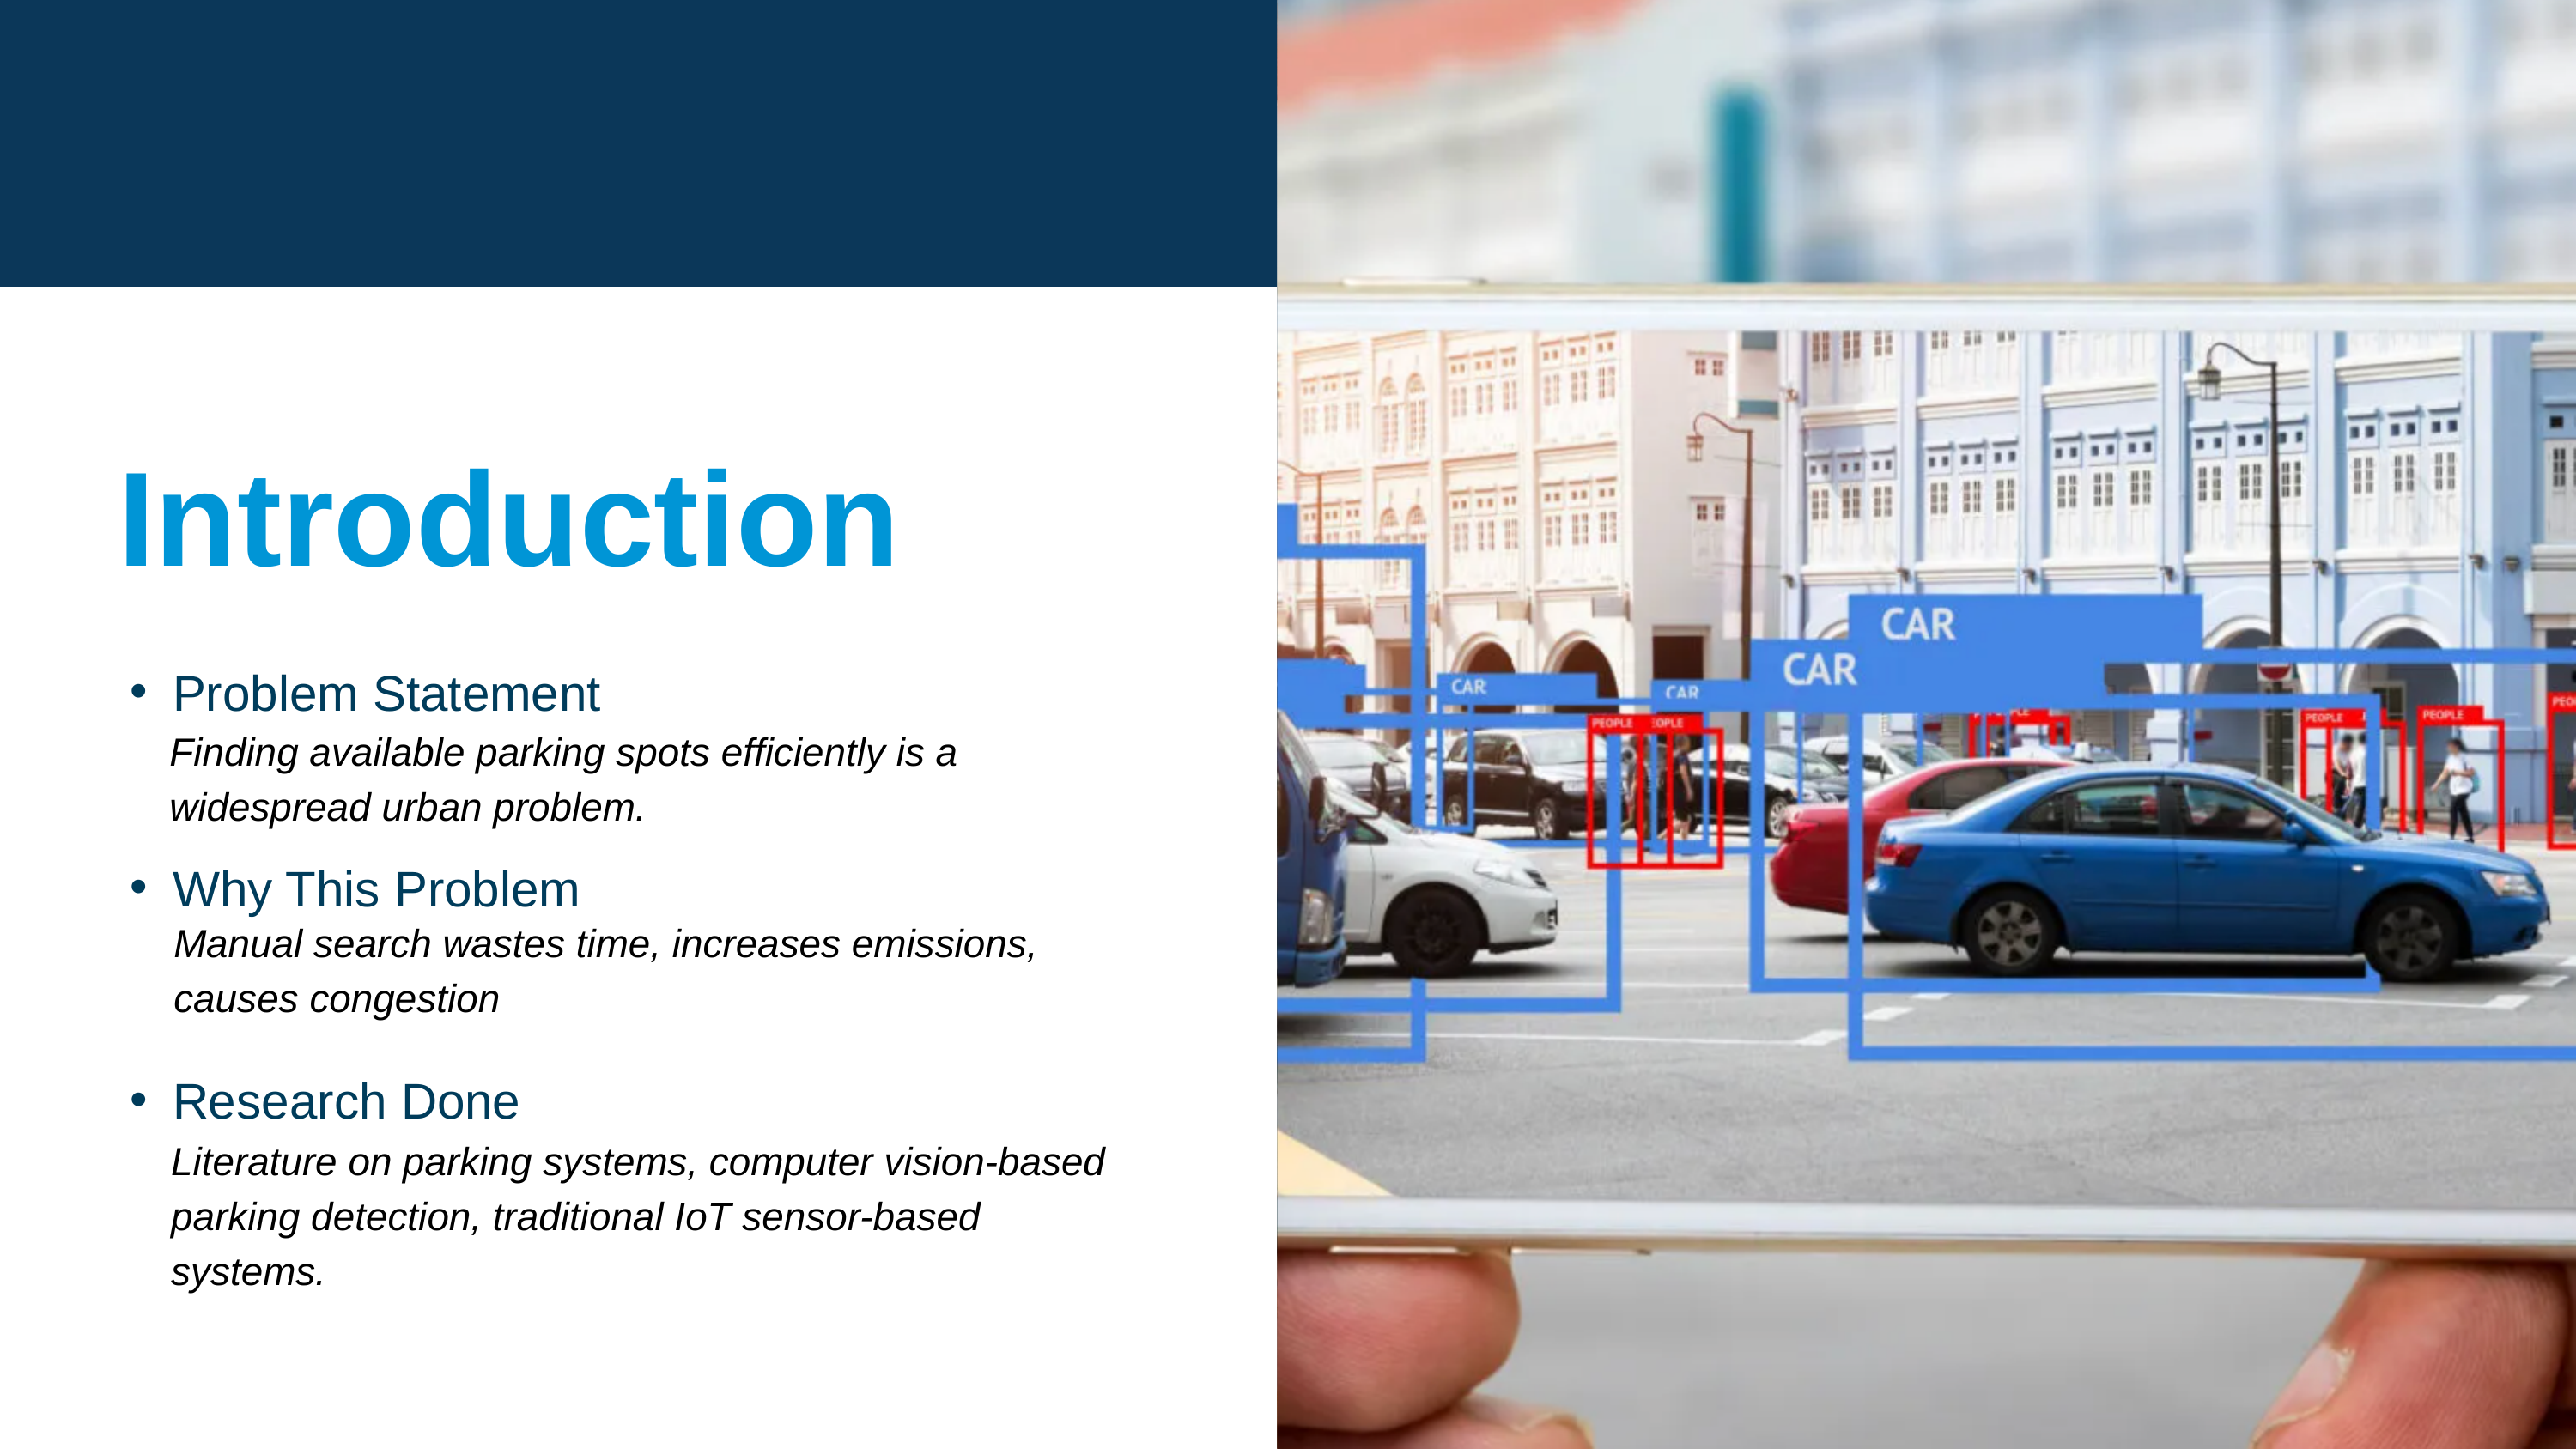

Introduction
Problem Statement

Finding available parking spots efficiently is a widespread urban problem.
Why This Problem
Manual search wastes time, increases emissions, causes congestion

Research Done
Literature on parking systems, computer vision-based parking detection, traditional IoT sensor-based systems.